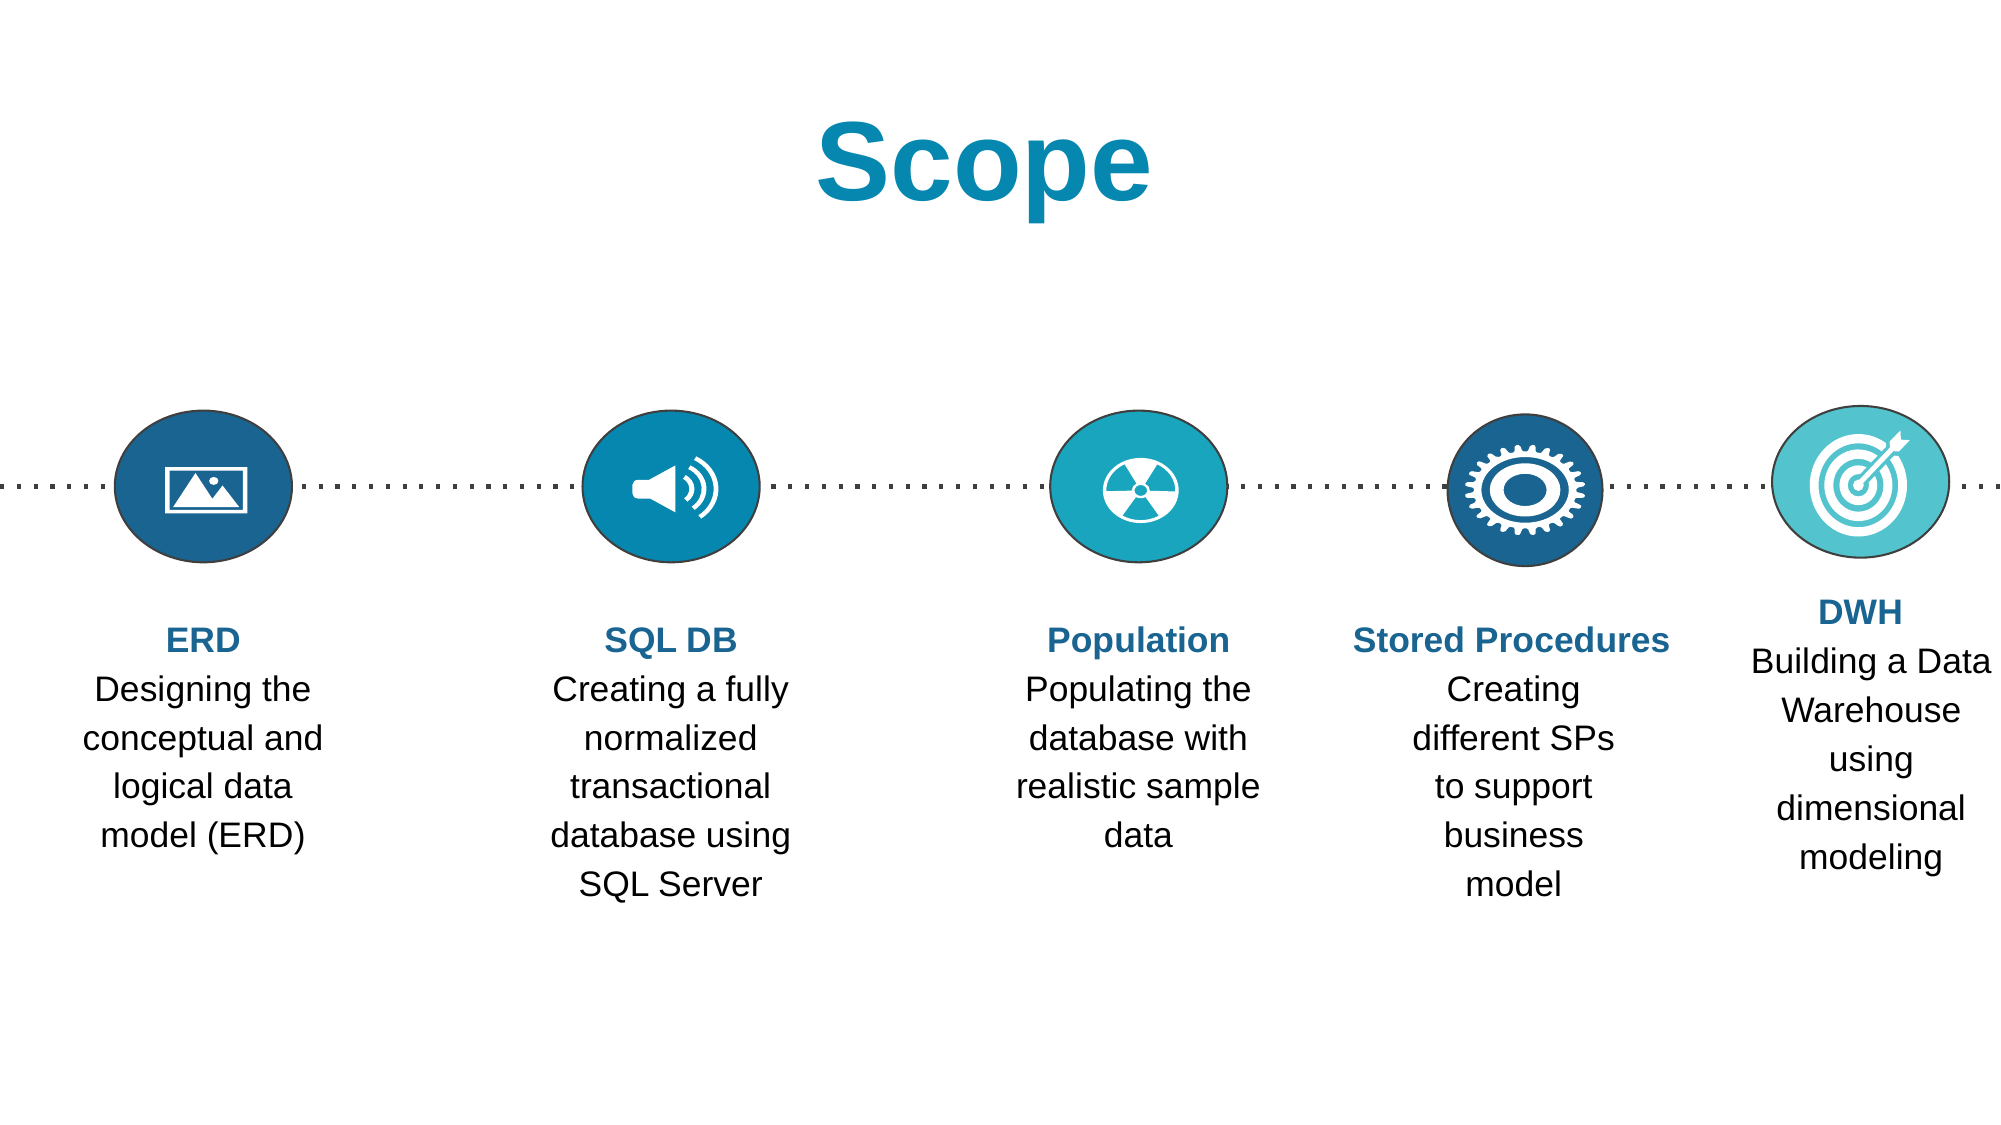

Scope

DWH
Building a Data Warehouse using dimensional modeling
Stored Procedures
Creating different SPs to support business model
ERD
Designing the conceptual and logical data model (ERD)
Population
Populating the database with realistic sample data
SQL DB
Creating a fully normalized transactional database using SQL Server